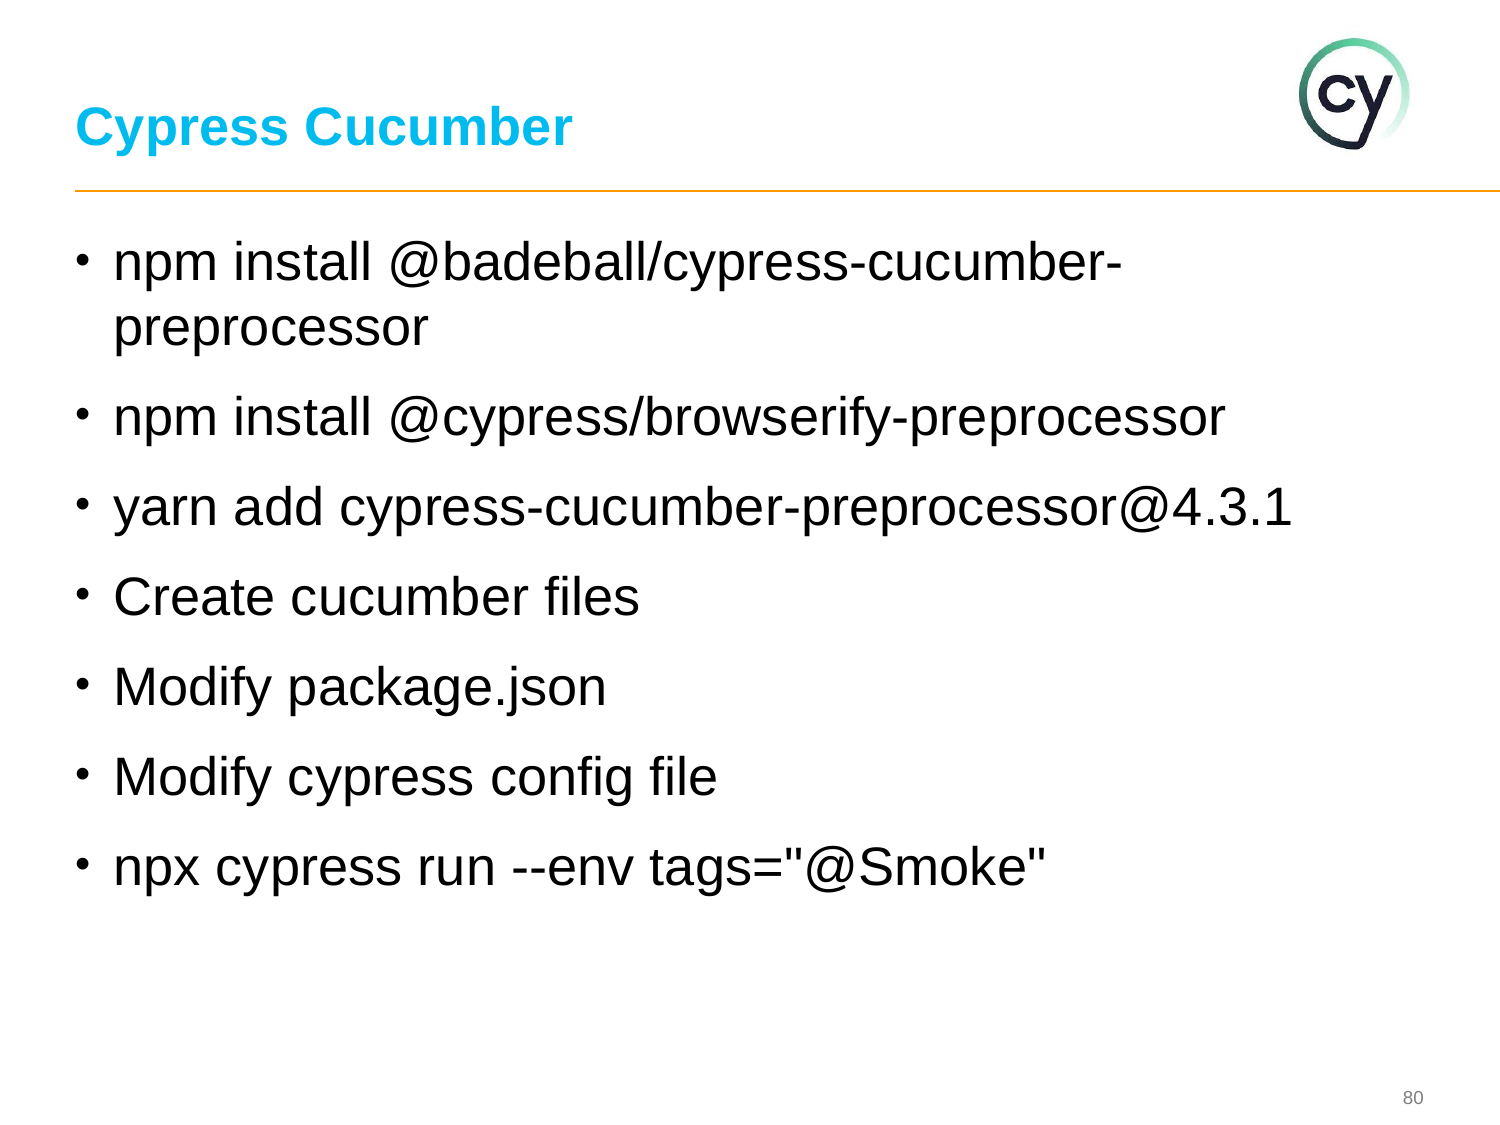

# Cypress Cucumber
npm install @badeball/cypress-cucumber-preprocessor
npm install @cypress/browserify-preprocessor
yarn add cypress-cucumber-preprocessor@4.3.1
Create cucumber files
Modify package.json
Modify cypress config file
npx cypress run --env tags="@Smoke"